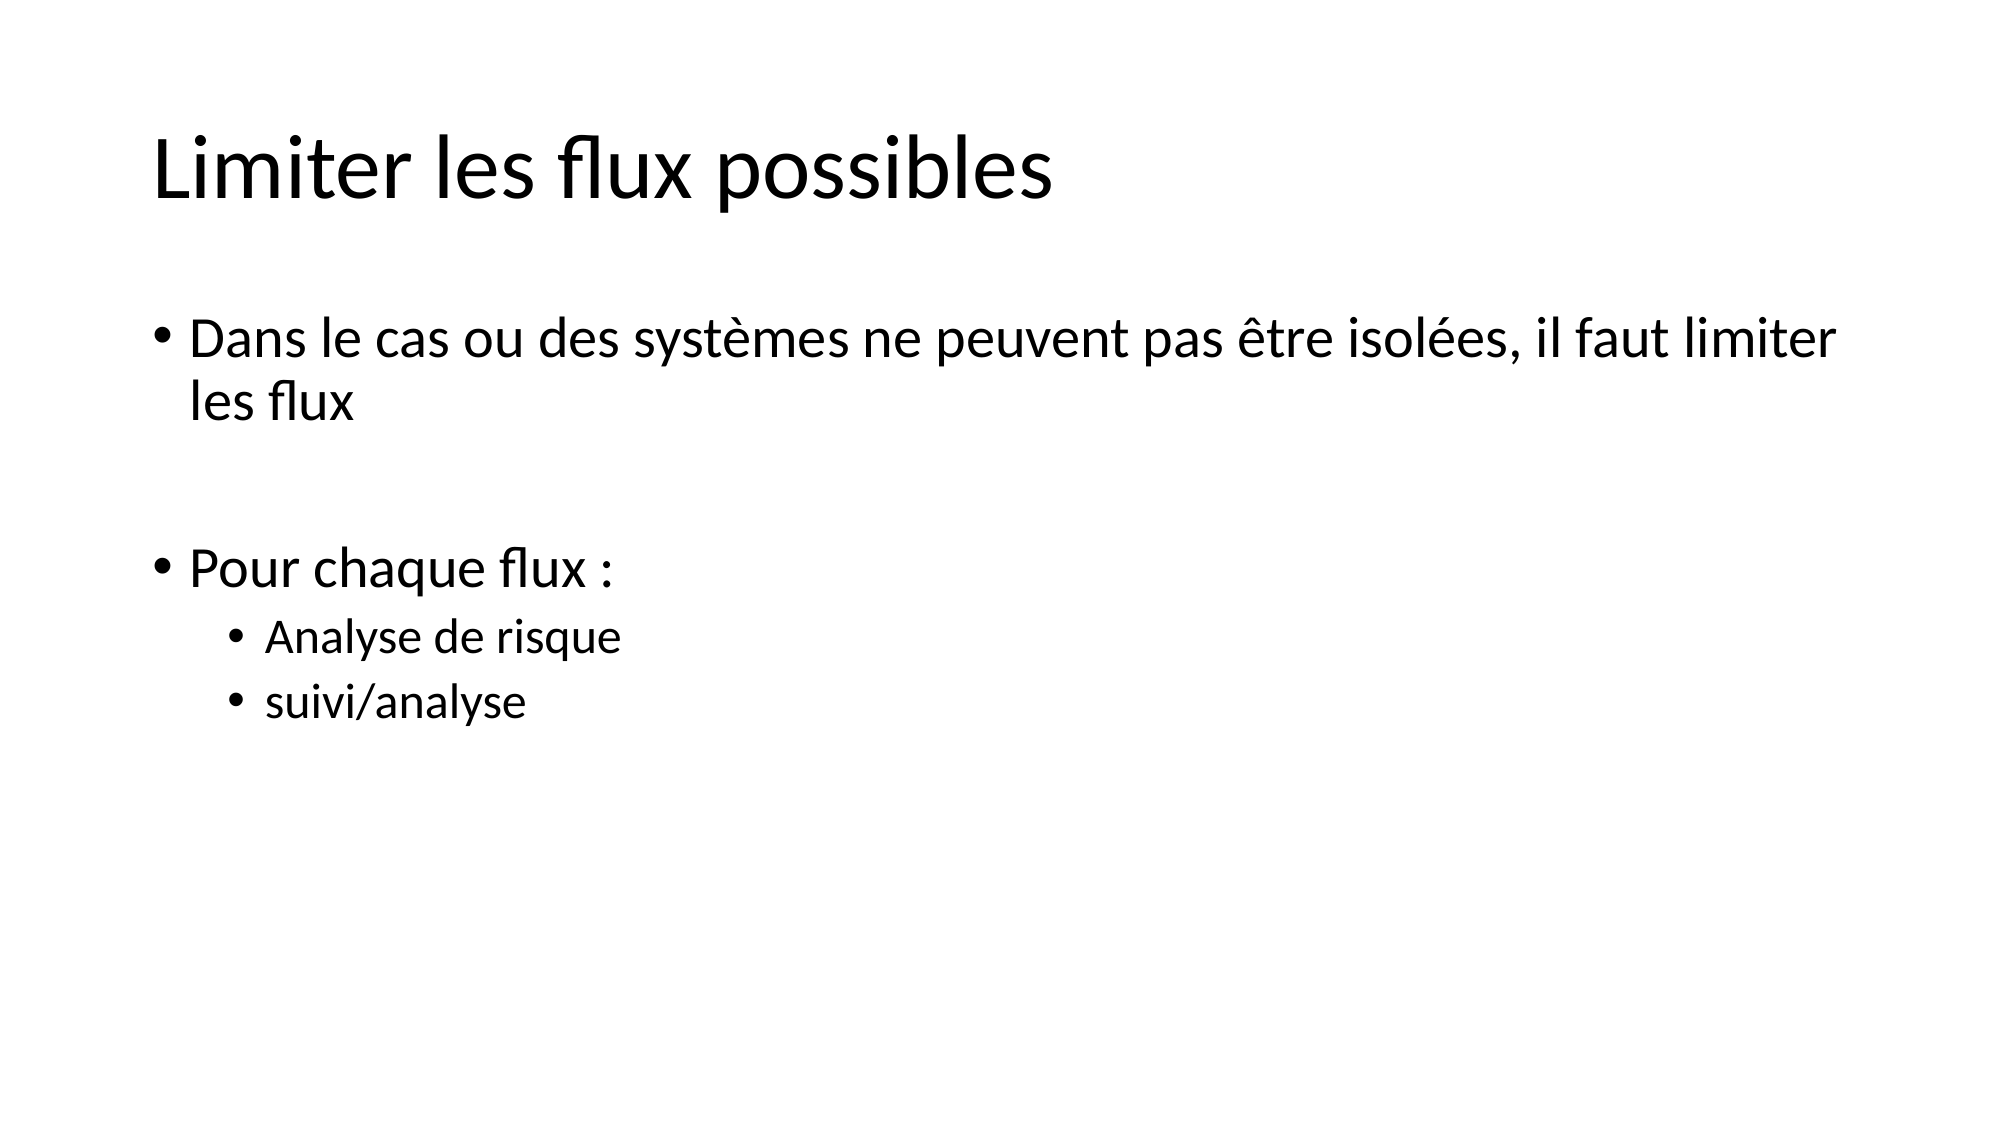

# Limiter les flux possibles
Dans le cas ou des systèmes ne peuvent pas être isolées, il faut limiter les flux

Pour chaque flux :
Analyse de risque
suivi/analyse